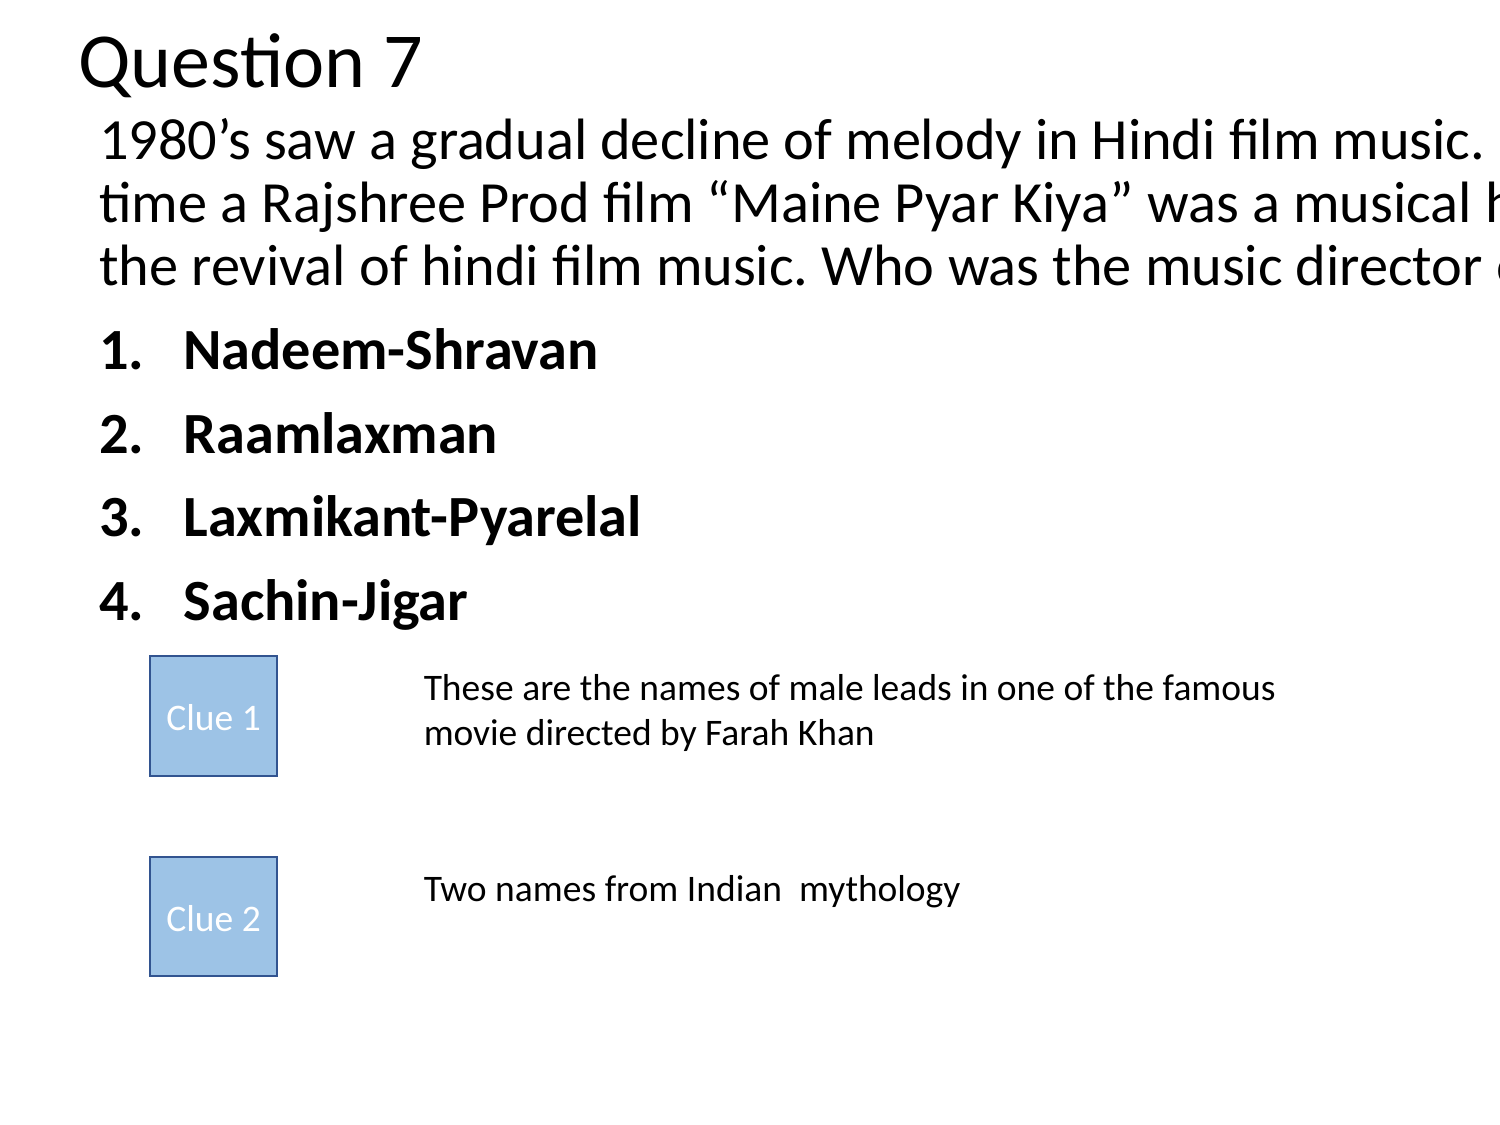

# Question 7
1980’s saw a gradual decline of melody in Hindi film music. During this time a Rajshree Prod film “Maine Pyar Kiya” was a musical hit and saw the revival of hindi film music. Who was the music director of this film ?
Nadeem-Shravan
Raamlaxman
Laxmikant-Pyarelal
Sachin-Jigar
Clue 1
These are the names of male leads in one of the famous movie directed by Farah Khan
Two names from Indian  mythology
Clue 2